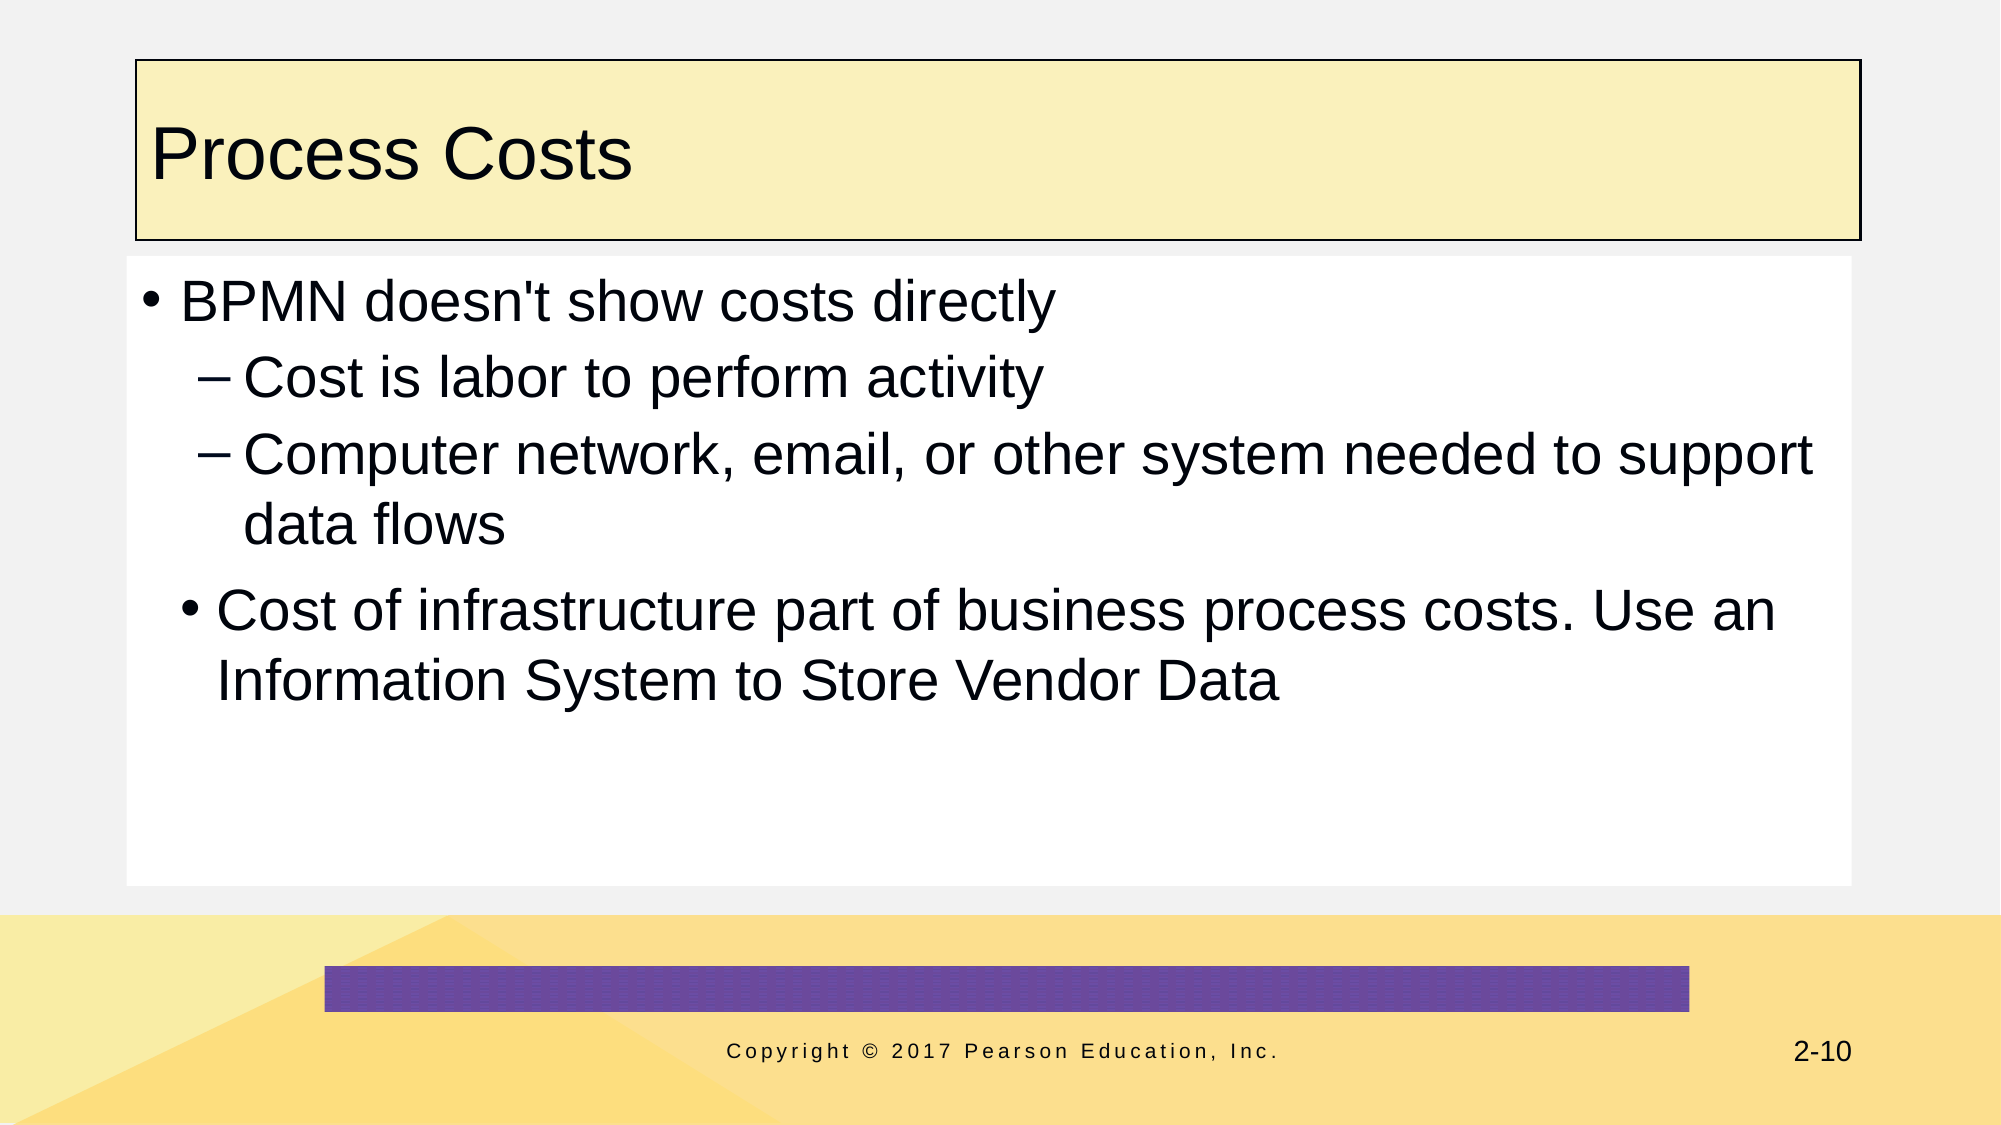

# Process Costs
BPMN doesn't show costs directly
Cost is labor to perform activity
Computer network, email, or other system needed to support data flows
Cost of infrastructure part of business process costs. Use an Information System to Store Vendor Data
Copyright © 2017 Pearson Education, Inc.